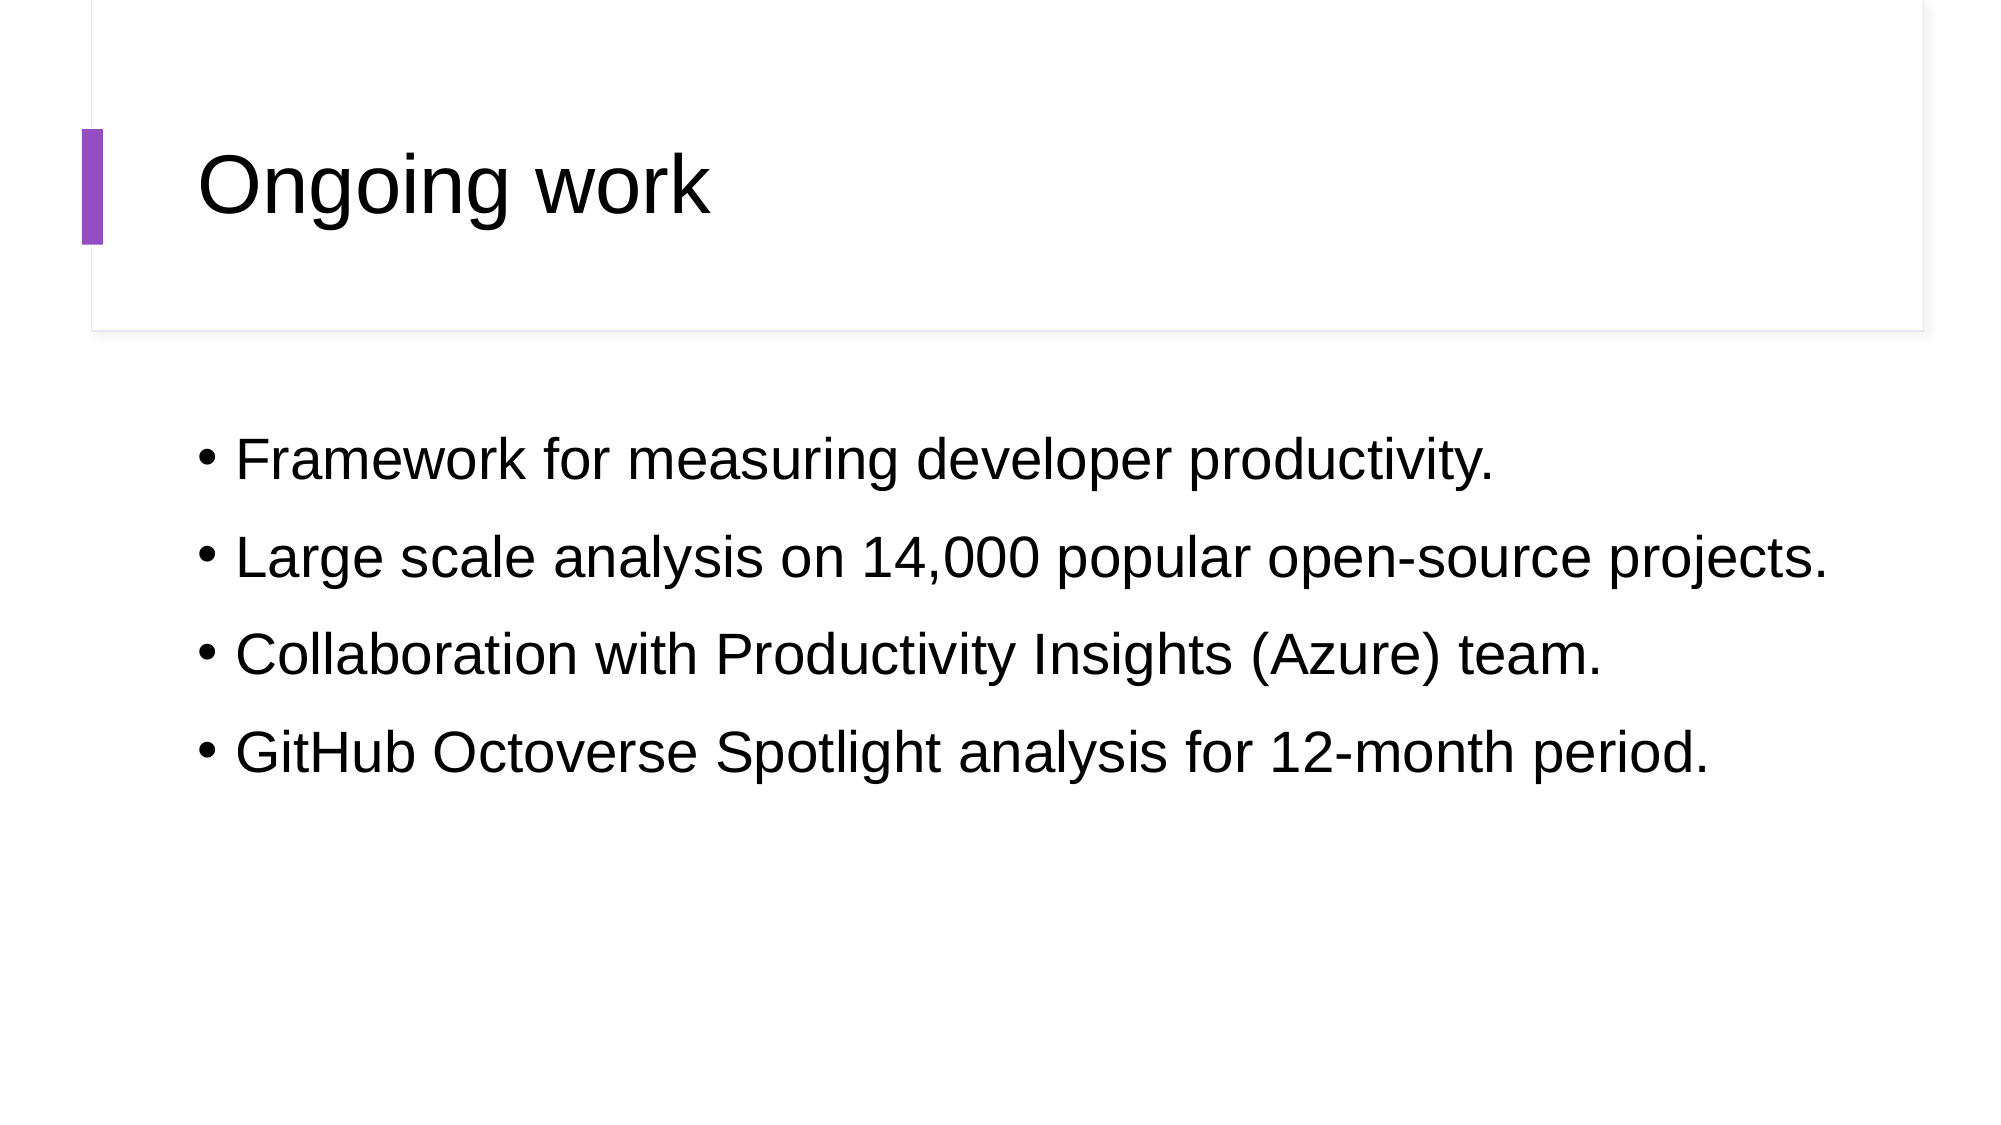

# Ongoing work
Framework for measuring developer productivity.
Large scale analysis on 14,000 popular open-source projects.
Collaboration with Productivity Insights (Azure) team.
GitHub Octoverse Spotlight analysis for 12-month period.